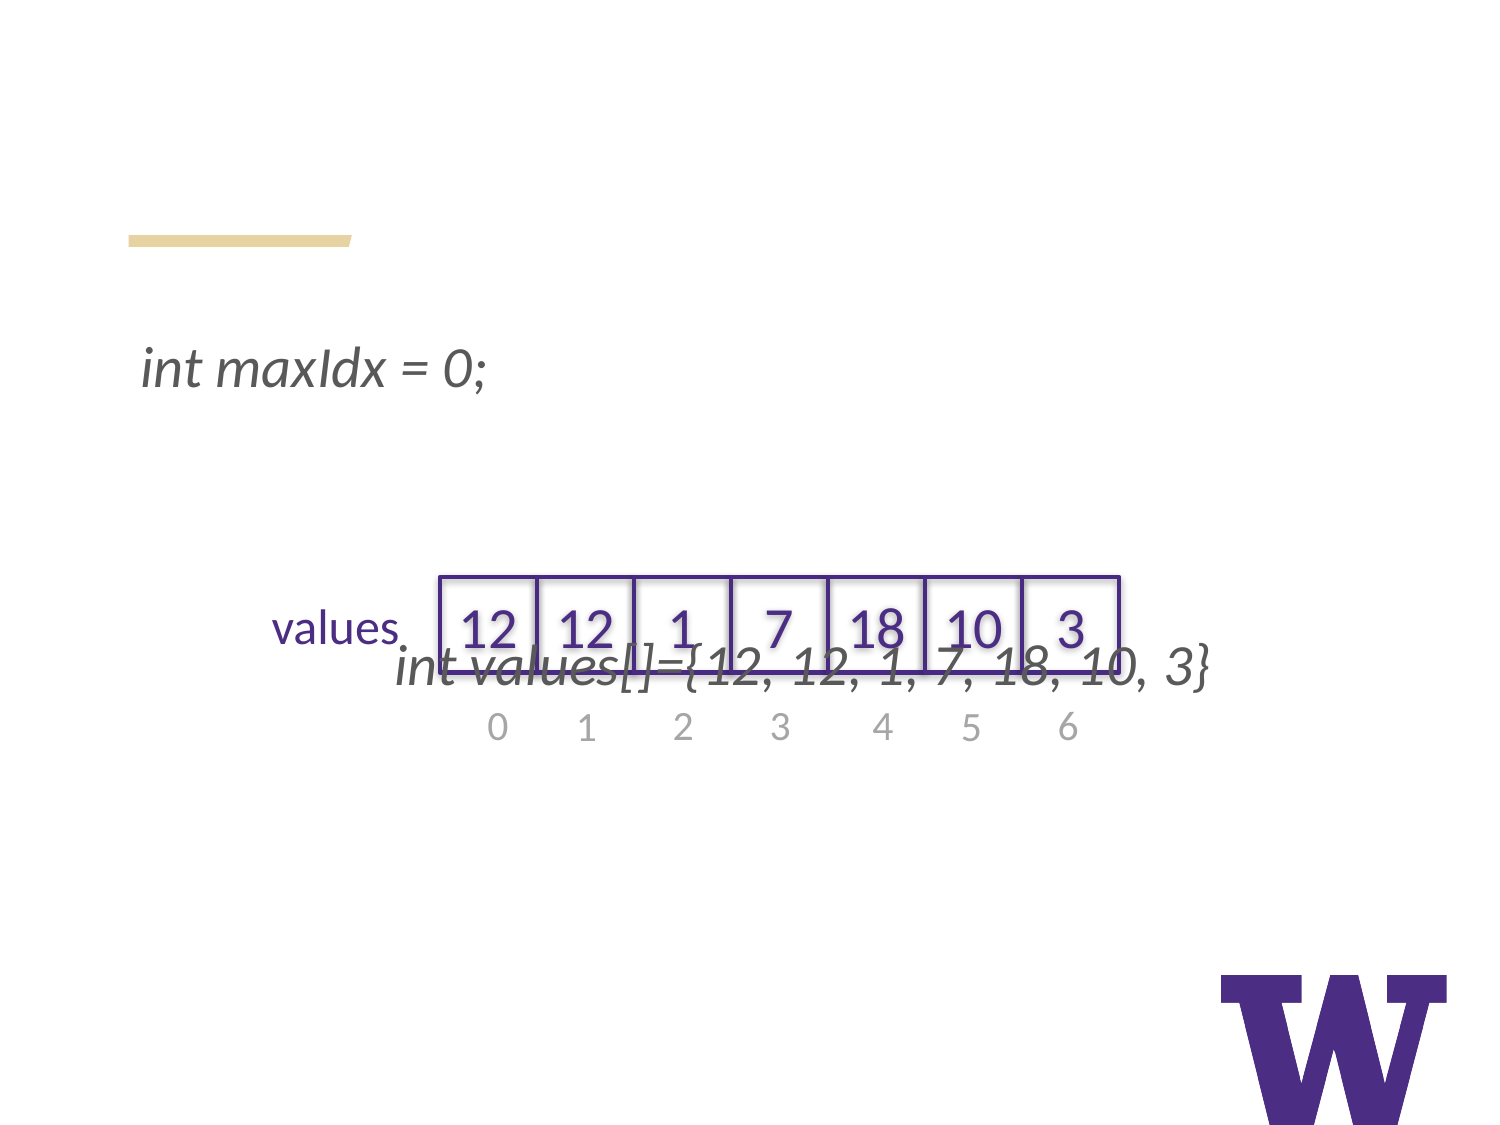

int maxIdx = 0;
12
12
1
7
18
10
3
values
0
2
3
4
6
1
5
int values[]={12, 12, 1, 7, 18, 10, 3}